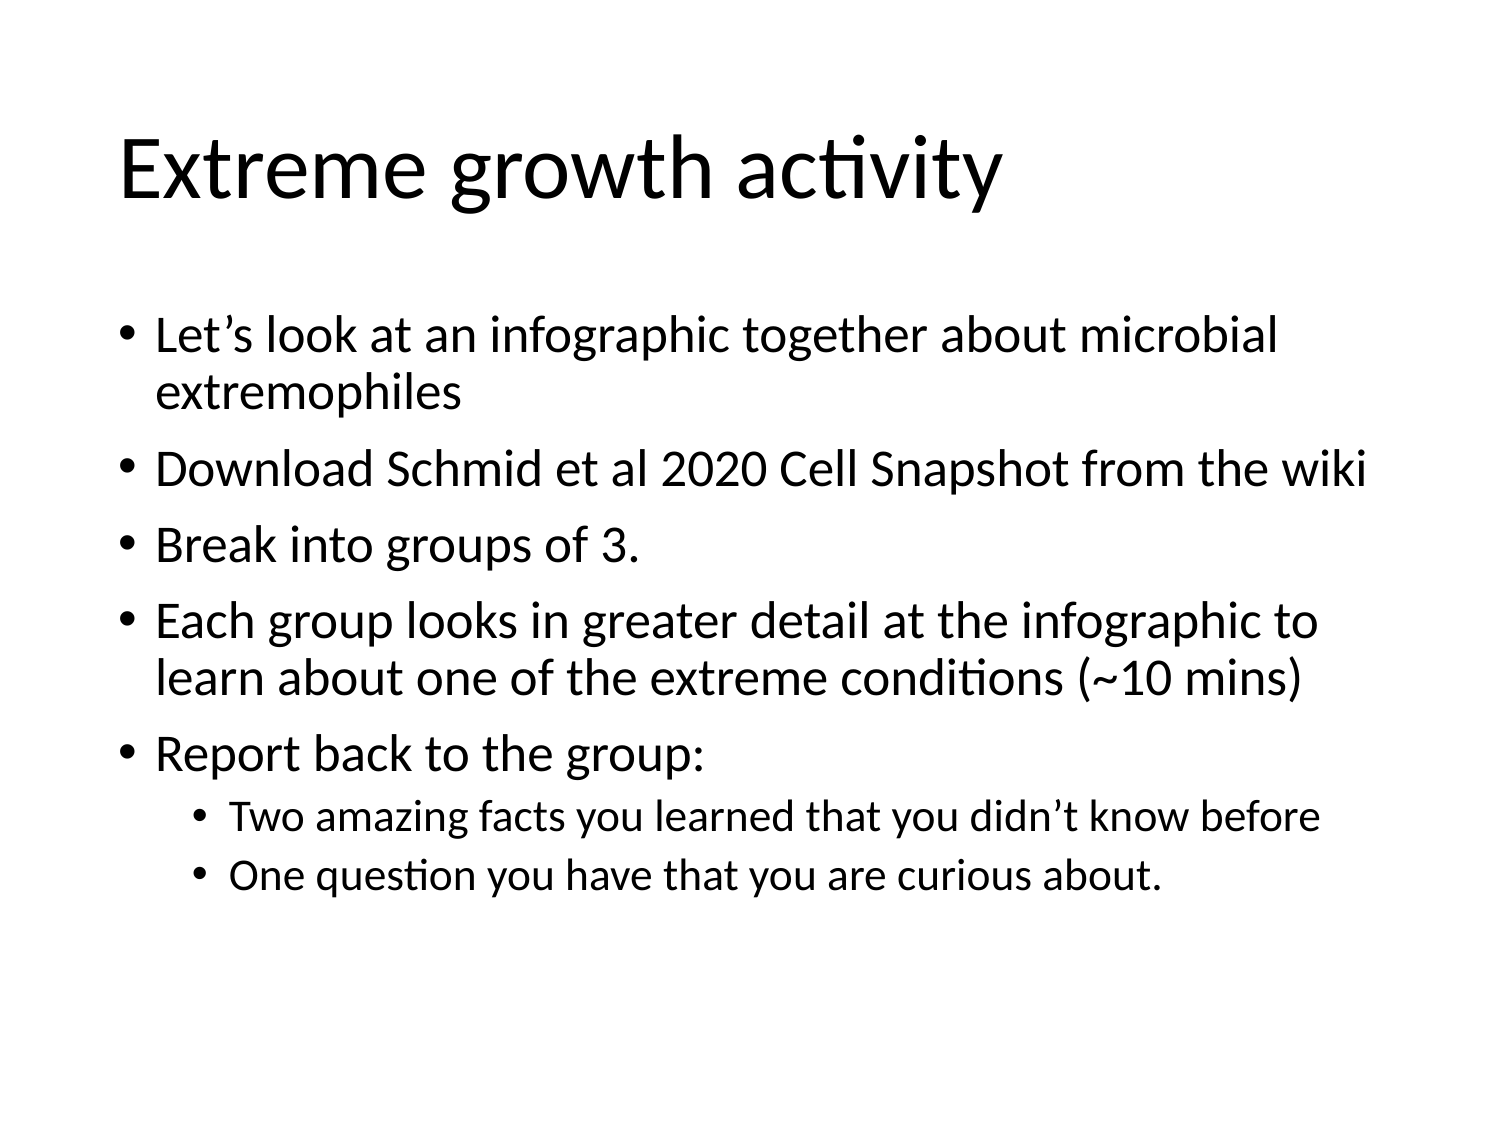

# Extreme growth activity
Let’s look at an infographic together about microbial extremophiles
Download Schmid et al 2020 Cell Snapshot from the wiki
Break into groups of 3.
Each group looks in greater detail at the infographic to learn about one of the extreme conditions (~10 mins)
Report back to the group:
Two amazing facts you learned that you didn’t know before
One question you have that you are curious about.